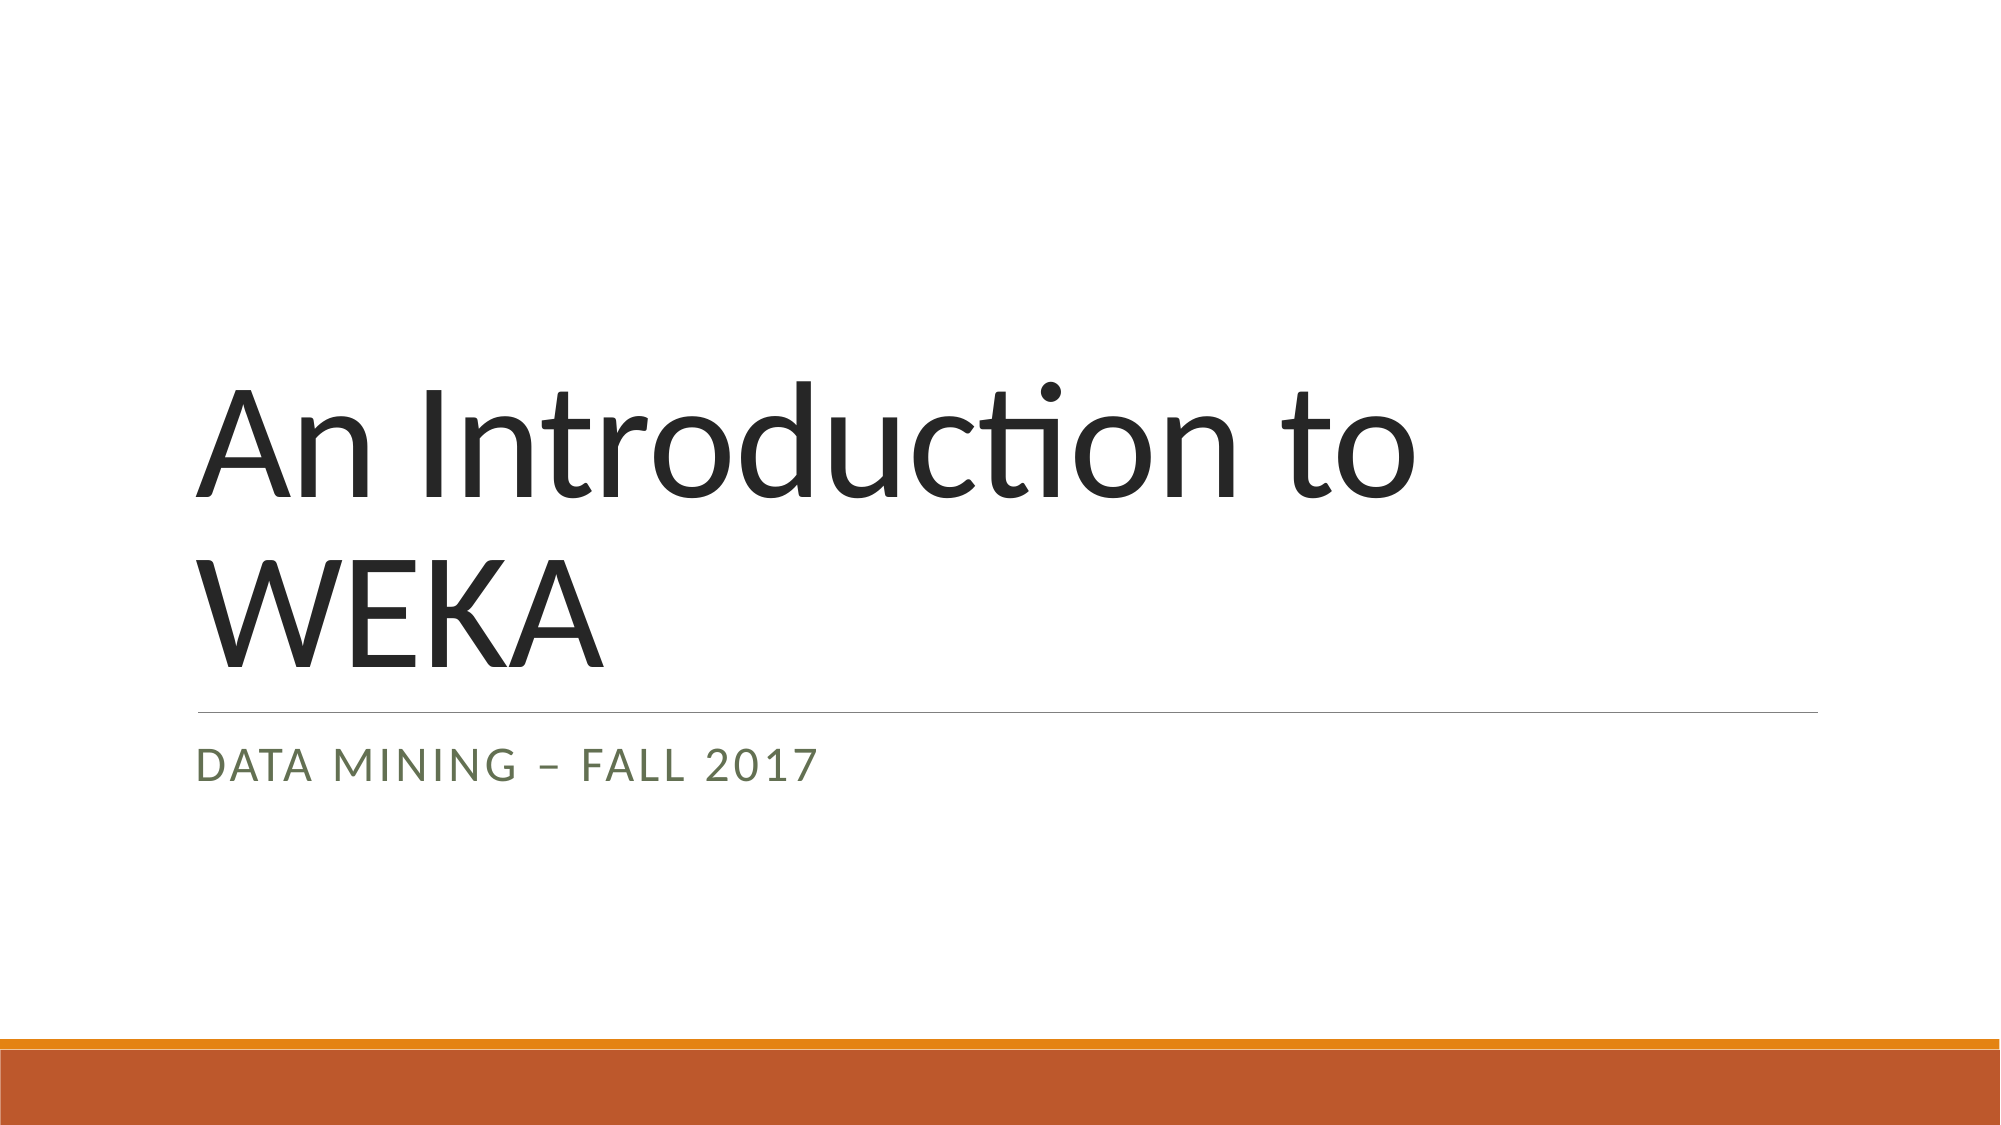

# An Introduction to WEKA
Data mining – fall 2017